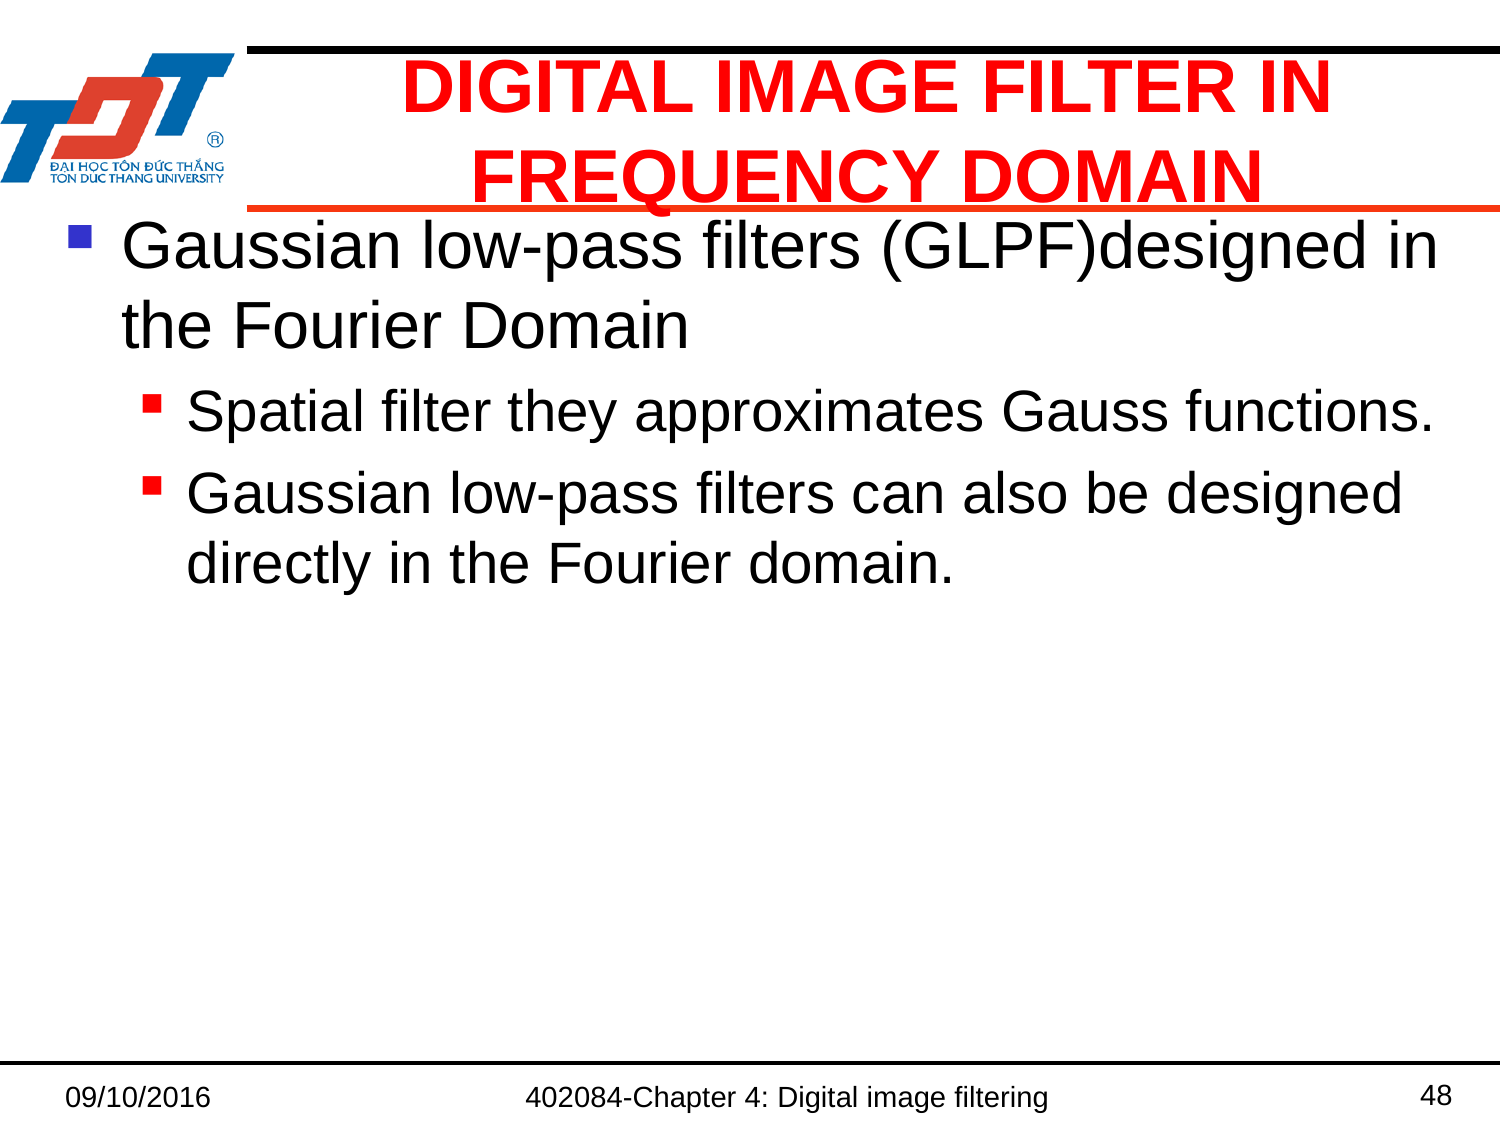

# Digital image filter in frequency domain
Gaussian low-pass filters (GLPF)designed in the Fourier Domain
Spatial filter they approximates Gauss functions.
Gaussian low-pass filters can also be designed directly in the Fourier domain.
48
09/10/2016
402084-Chapter 4: Digital image filtering